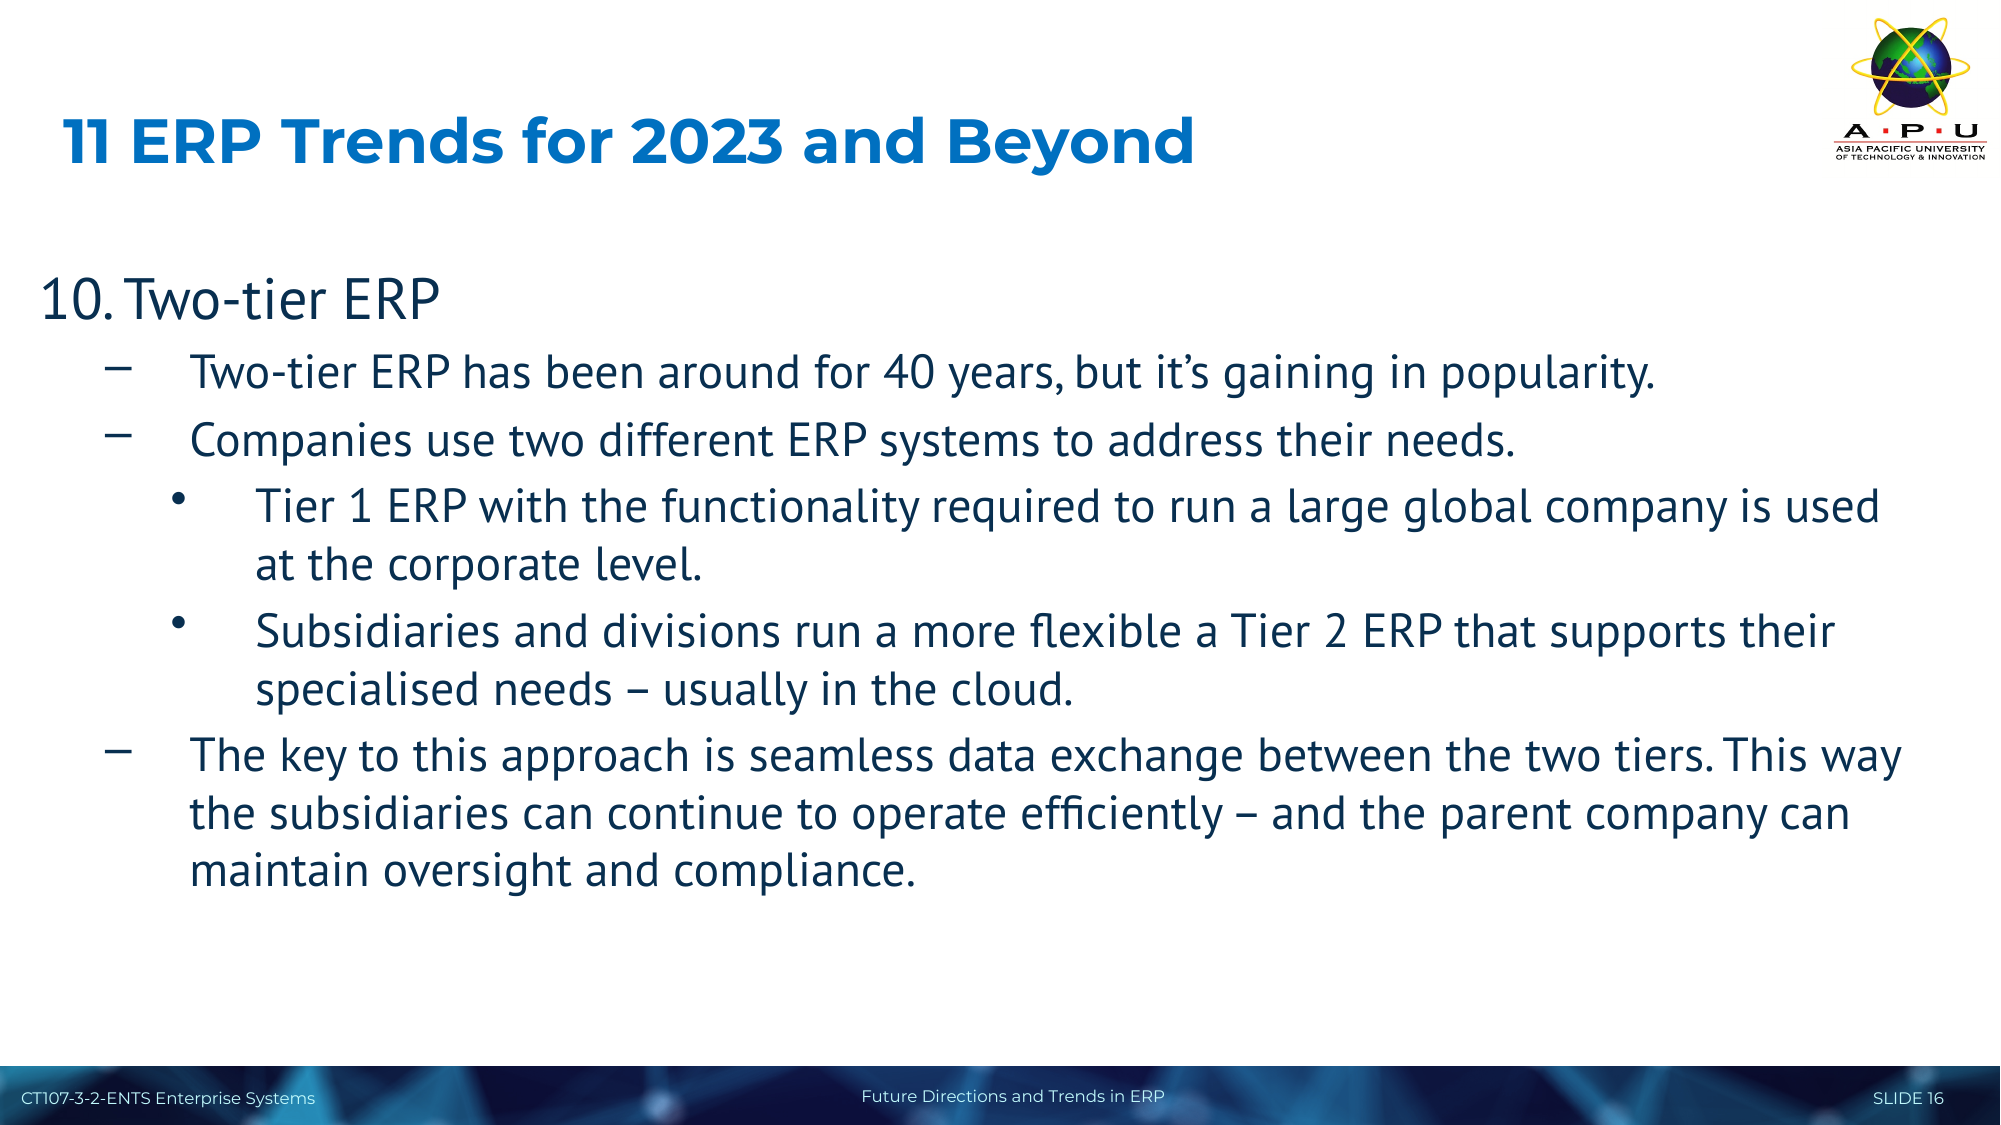

# 11 ERP Trends for 2023 and Beyond
Two-tier ERP
Two-tier ERP has been around for 40 years, but it’s gaining in popularity.
Companies use two different ERP systems to address their needs.
Tier 1 ERP with the functionality required to run a large global company is used at the corporate level.
Subsidiaries and divisions run a more flexible a Tier 2 ERP that supports their specialised needs – usually in the cloud.
The key to this approach is seamless data exchange between the two tiers. This way the subsidiaries can continue to operate efficiently – and the parent company can maintain oversight and compliance.